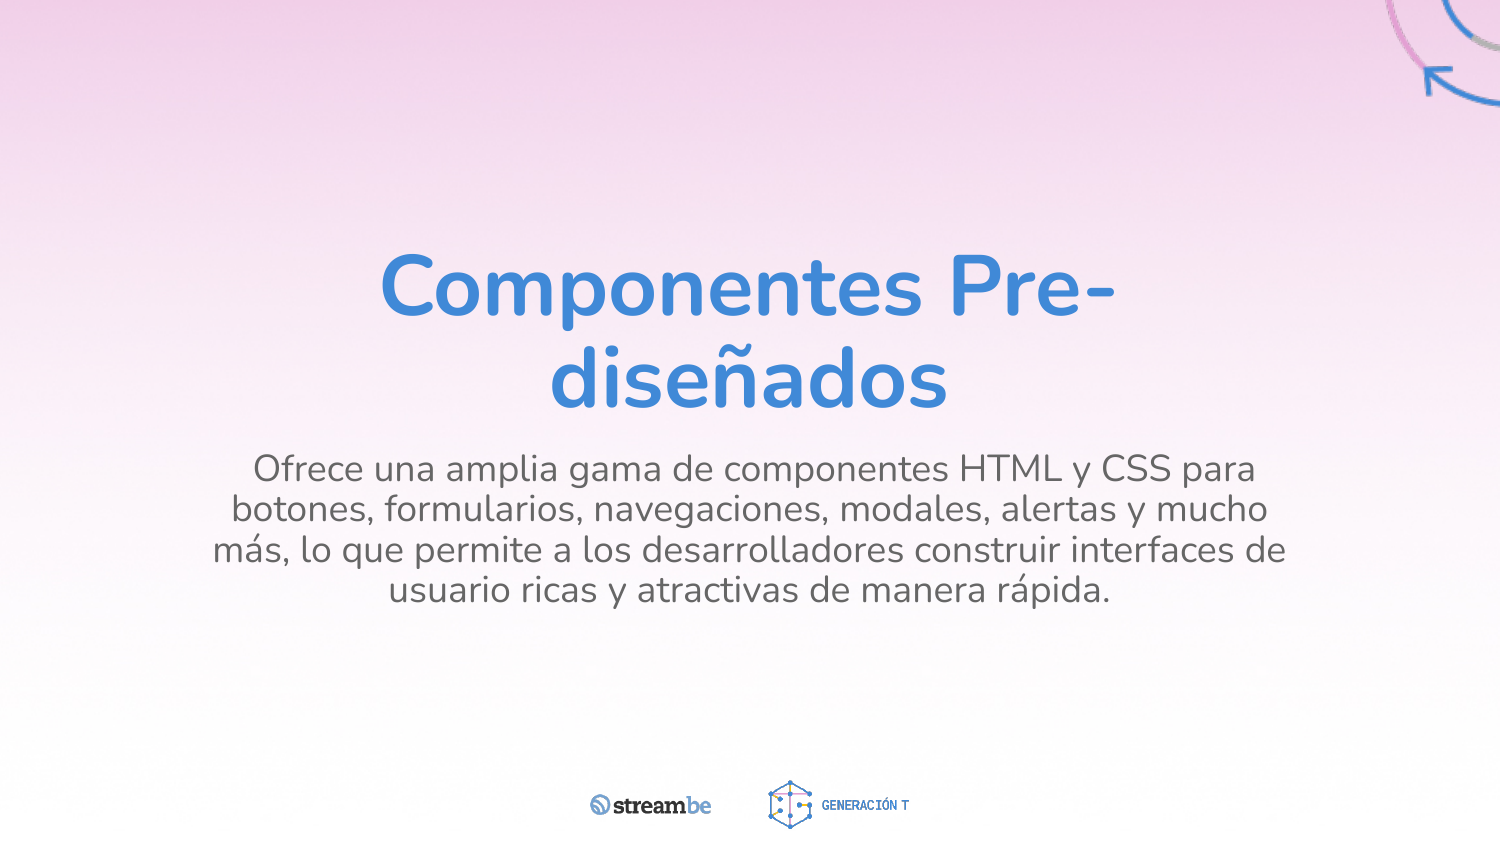

# Componentes Pre-diseñados
 Ofrece una amplia gama de componentes HTML y CSS para botones, formularios, navegaciones, modales, alertas y mucho más, lo que permite a los desarrolladores construir interfaces de usuario ricas y atractivas de manera rápida.